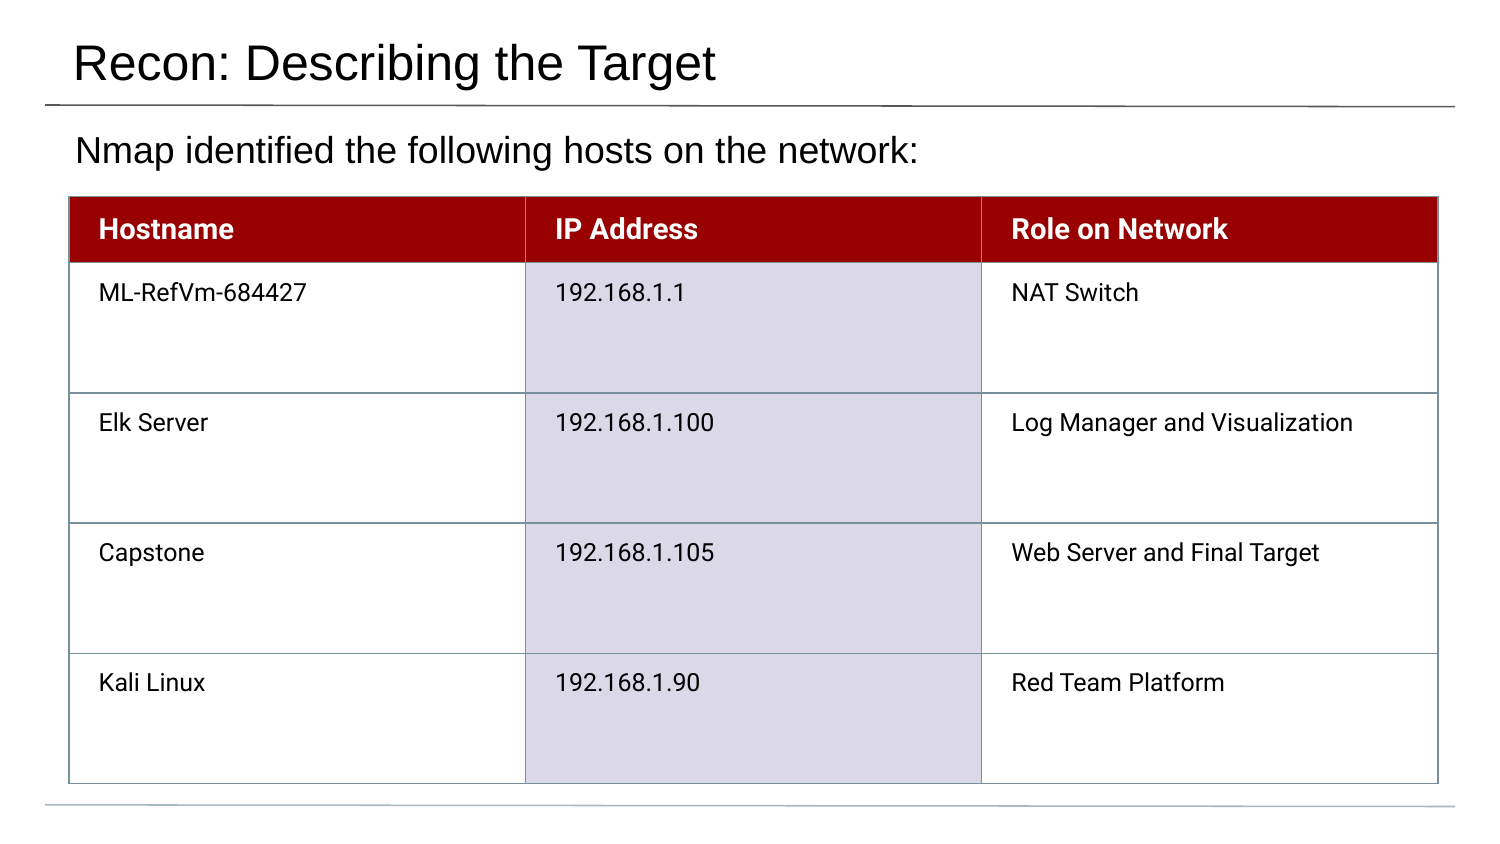

# Recon: Describing the Target
Nmap identified the following hosts on the network:
| Hostname | IP Address | Role on Network |
| --- | --- | --- |
| ML-RefVm-684427 | 192.168.1.1 | NAT Switch |
| Elk Server | 192.168.1.100 | Log Manager and Visualization |
| Capstone | 192.168.1.105 | Web Server and Final Target |
| Kali Linux | 192.168.1.90 | Red Team Platform |